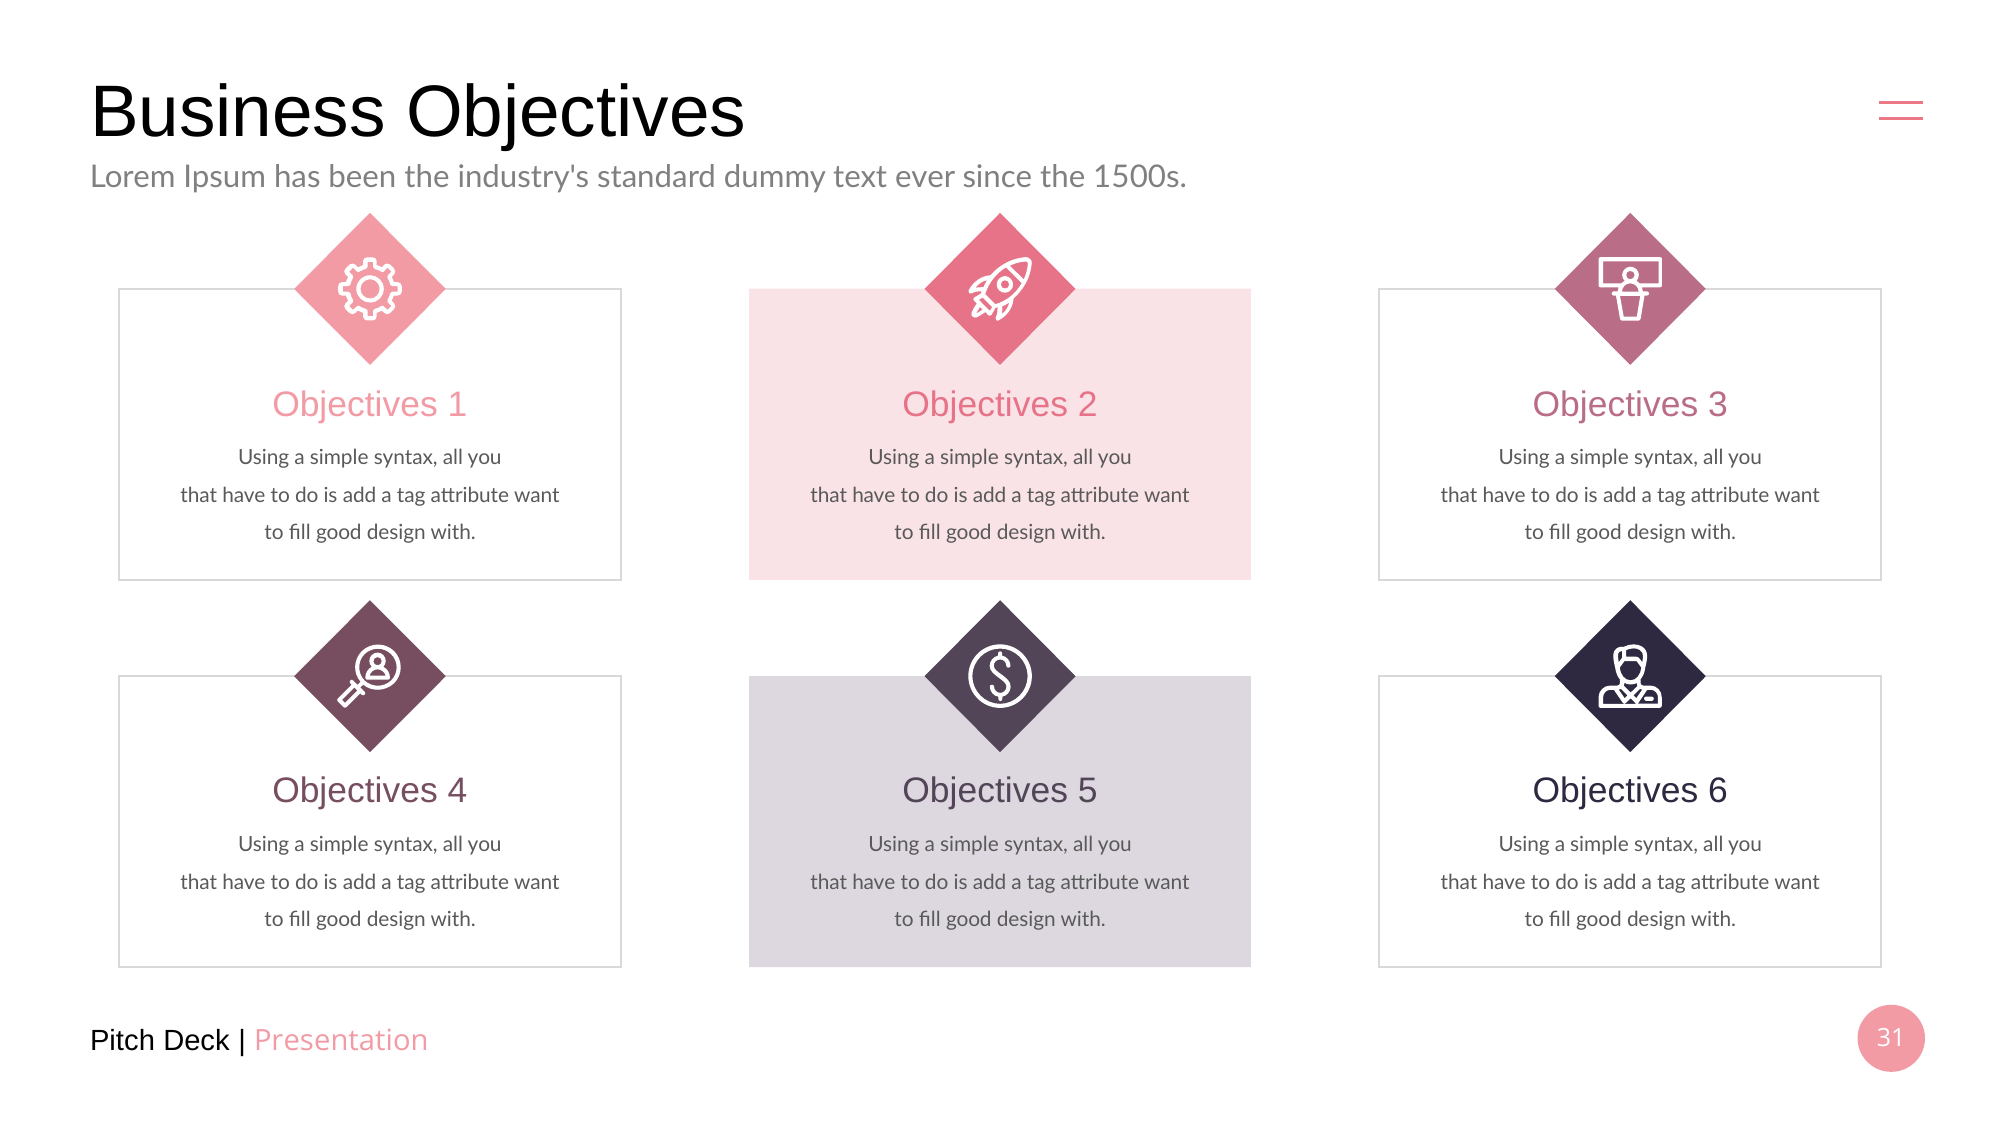

# Business Objectives
Lorem Ipsum has been the industry's standard dummy text ever since the 1500s.

Objectives 1
Objectives 2
Objectives 3
Using a simple syntax, all you
that have to do is add a tag attribute want to fill good design with.
Using a simple syntax, all you
that have to do is add a tag attribute want to fill good design with.
Using a simple syntax, all you
that have to do is add a tag attribute want to fill good design with.

Objectives 4
Objectives 5
Objectives 6
Using a simple syntax, all you
that have to do is add a tag attribute want to fill good design with.
Using a simple syntax, all you
that have to do is add a tag attribute want to fill good design with.
Using a simple syntax, all you
that have to do is add a tag attribute want to fill good design with.
Pitch Deck | Presentation
31